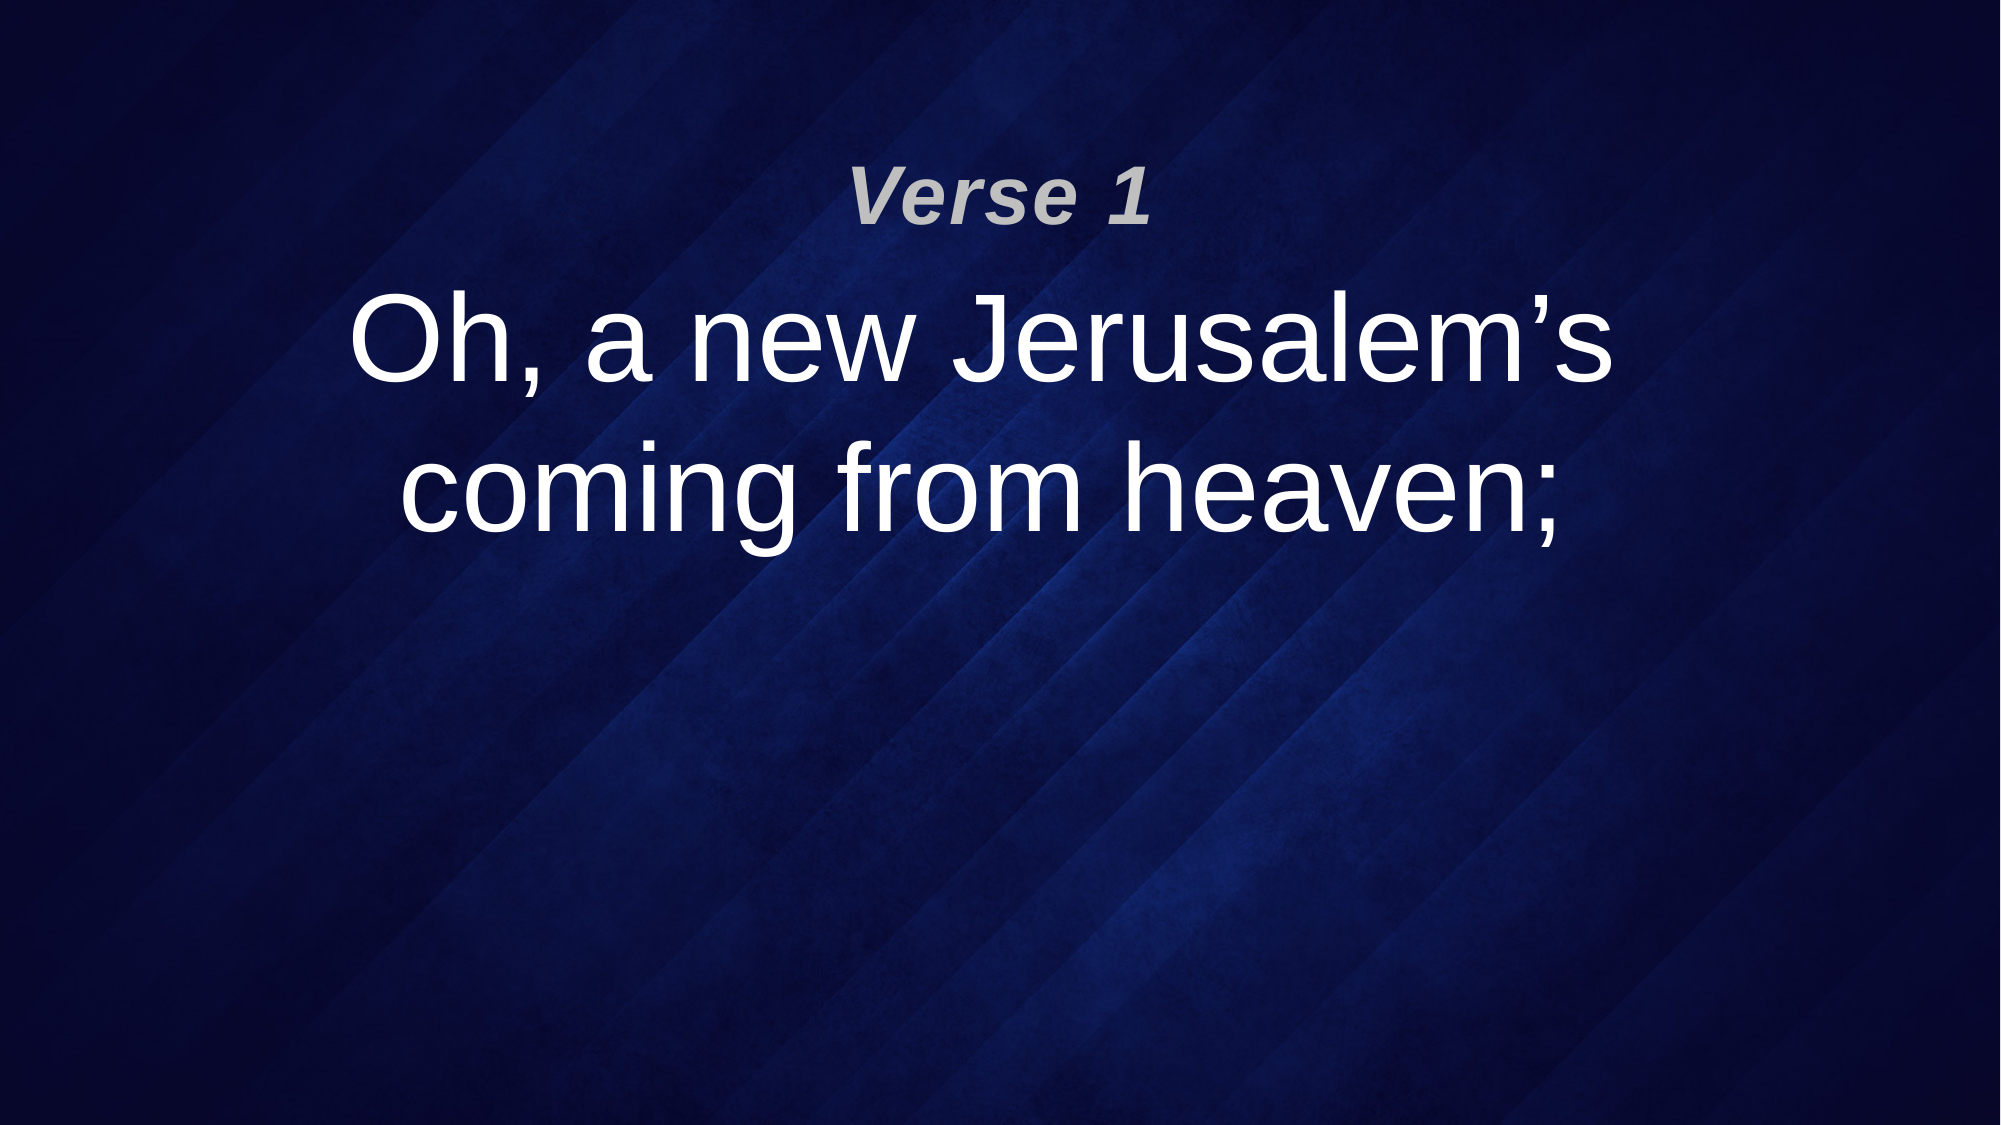

Verse 1
# Oh, a new Jerusalem’s coming from heaven;